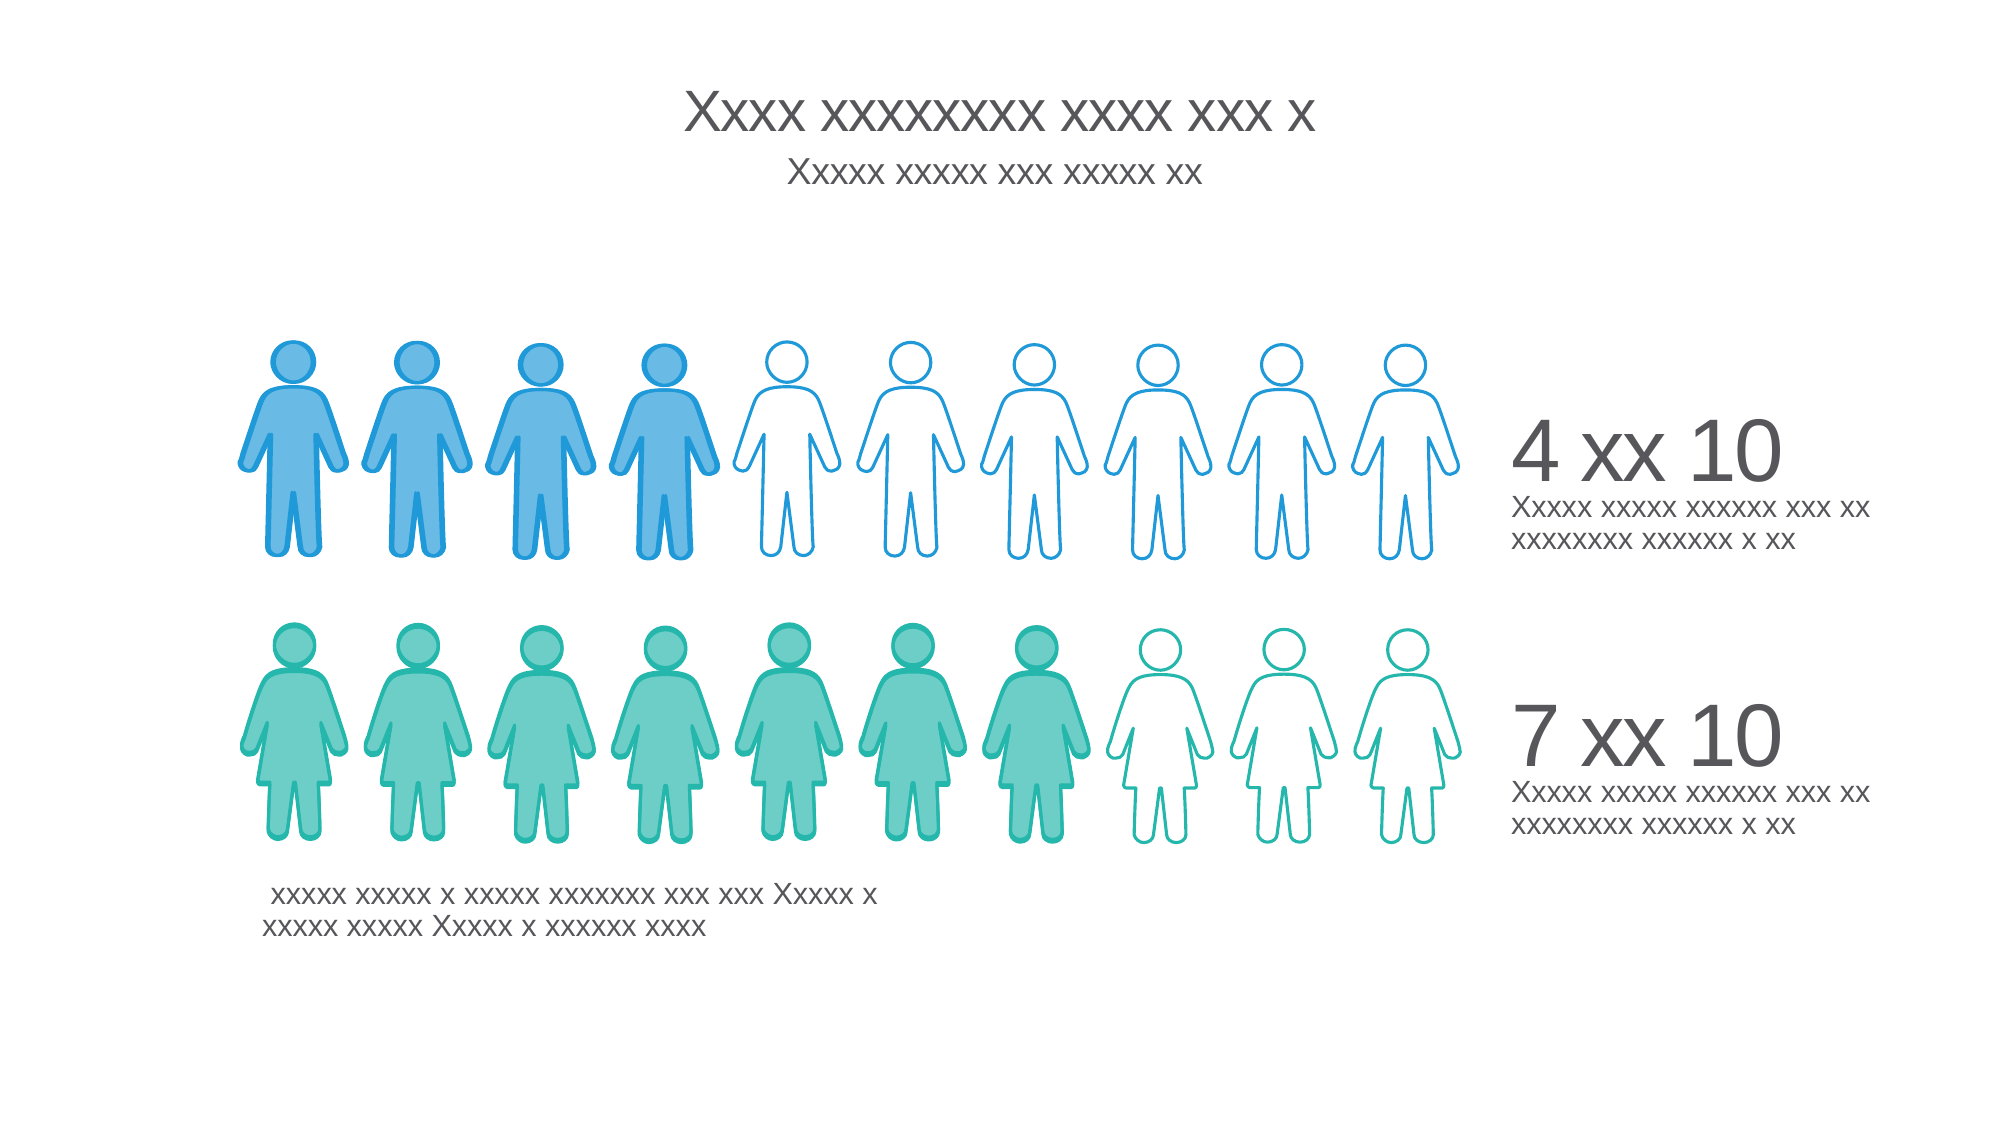

# Xxxx xxxxxxxx xxxx xxx x
Xxxxx xxxxx xxx xxxxx xx

4 xx 10
Xxxxx xxxxx xxxxxx xxx xx xxxxxxxx xxxxxx x xx

7 xx 10
Xxxxx xxxxx xxxxxx xxx xx xxxxxxxx xxxxxx x xx
 xxxxx xxxxx x xxxxx xxxxxxx xxx xxx Xxxxx x
xxxxx xxxxx Xxxxx x xxxxxx xxxx